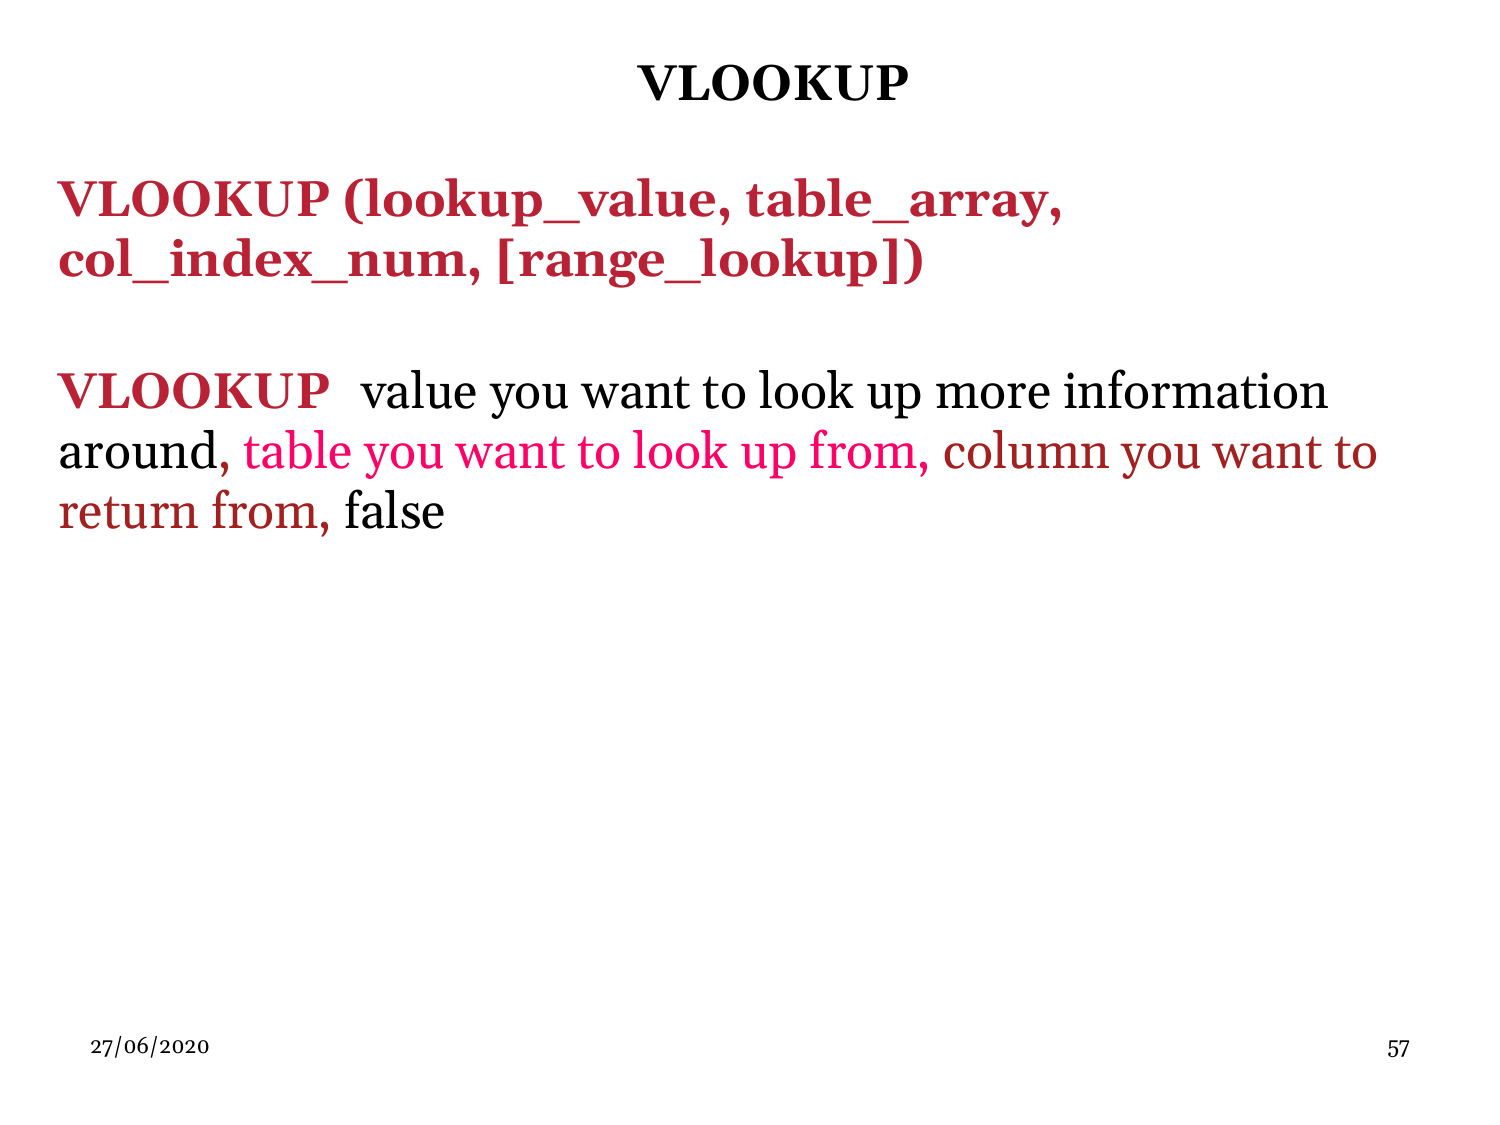

VLOOKUP
VLOOKUP (lookup_value, table_array, col_index_num, [range_lookup])

VLOOKUP (value you want to look up more information around, table you want to look up from, column you want to return from, false)
27/06/2020
57